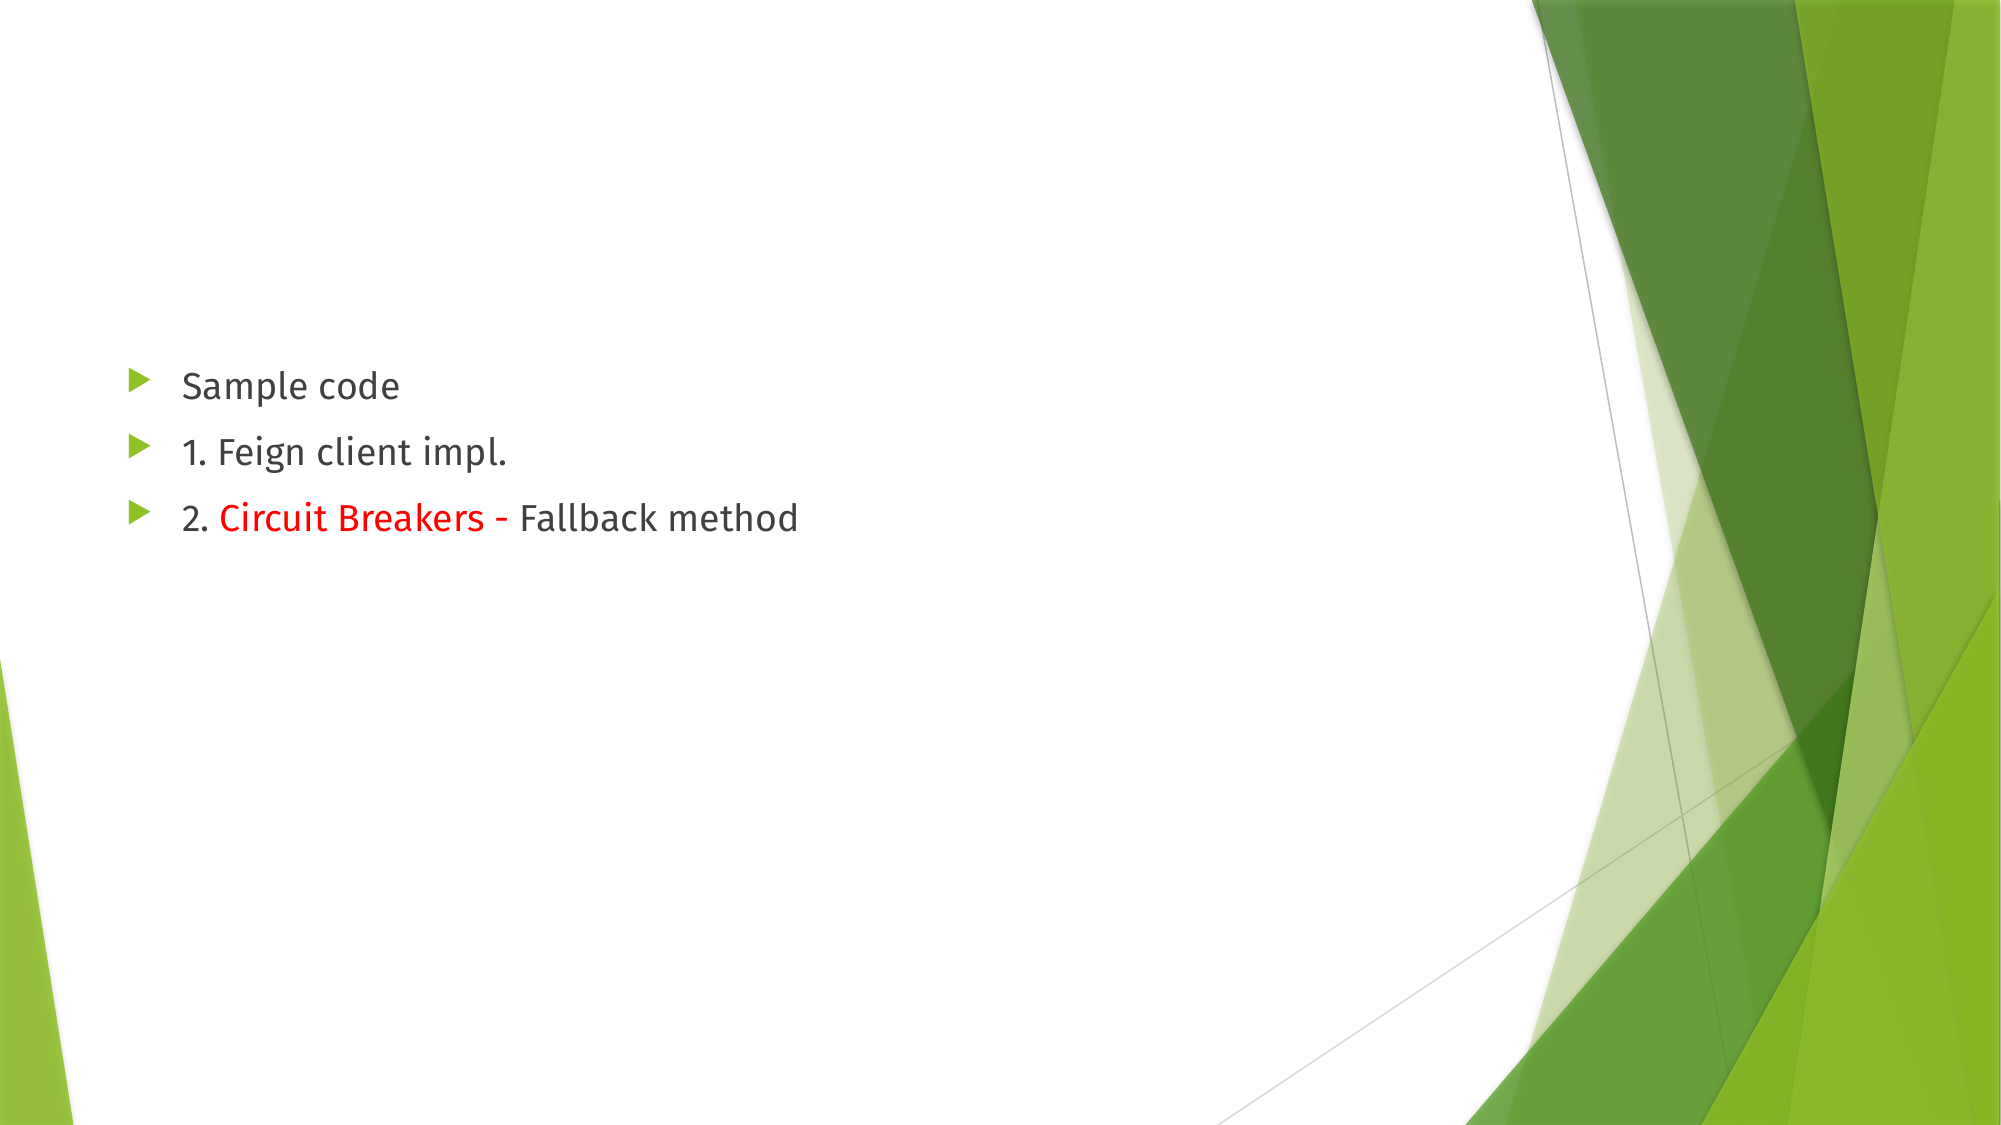

#
Sample code
1. Feign client impl.
2. Circuit Breakers - Fallback method